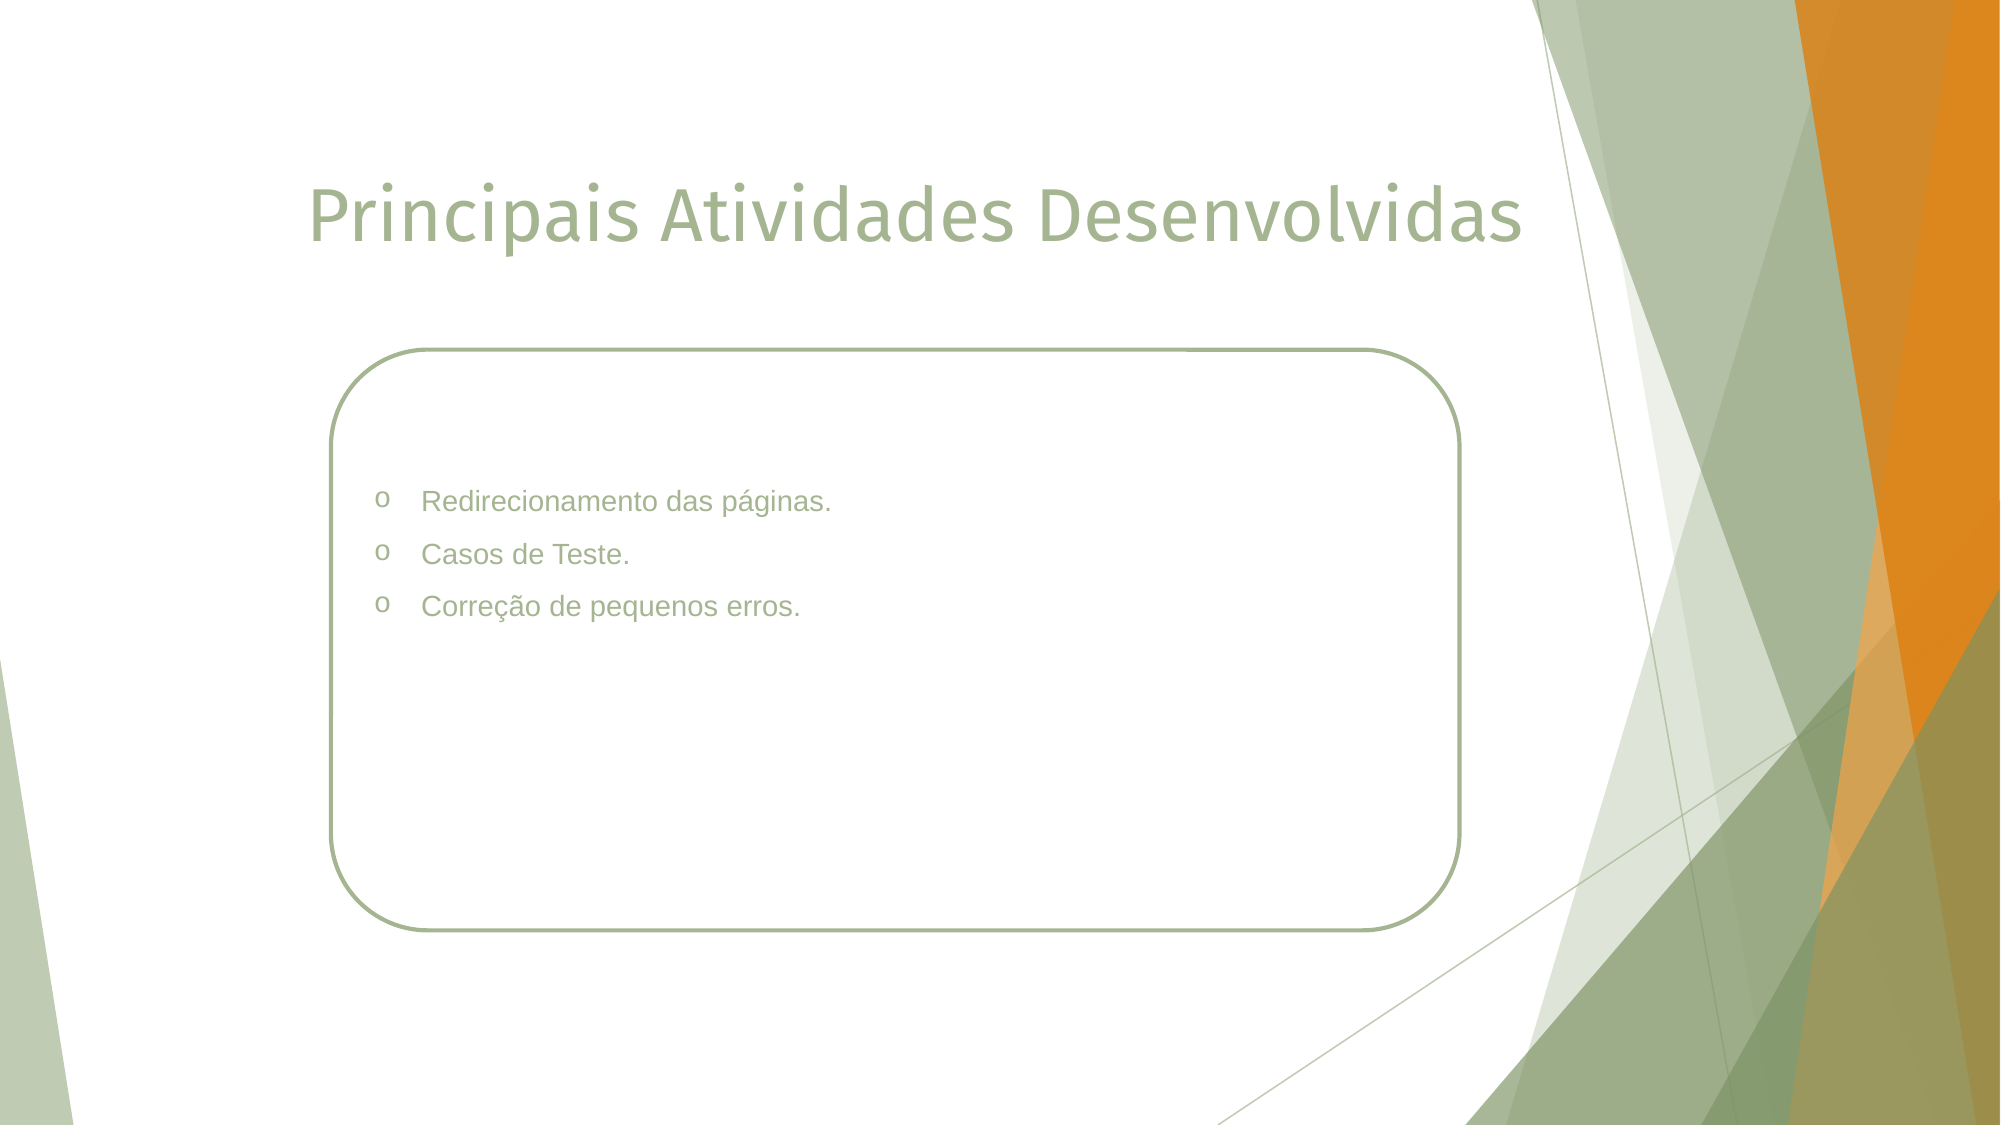

# Principais Atividades Desenvolvidas

Redirecionamento das páginas.
Casos de Teste.
Correção de pequenos erros.